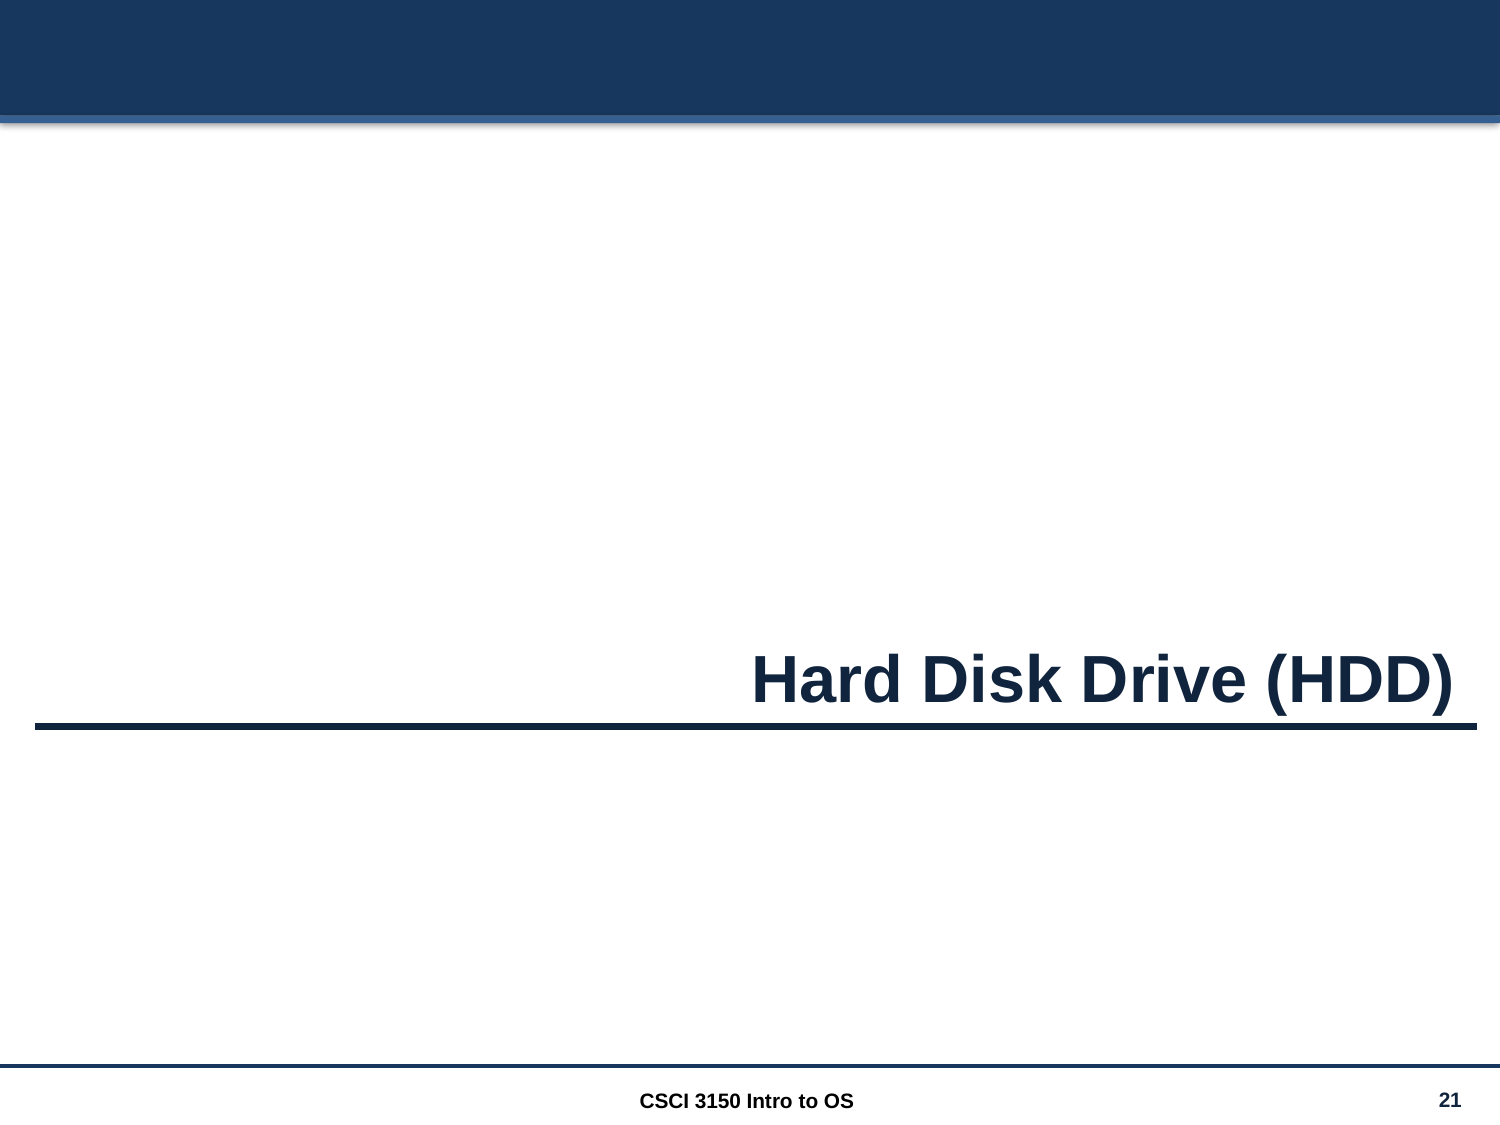

Hard Disk Drive (HDD)
CSCI 3150 Intro to OS
21